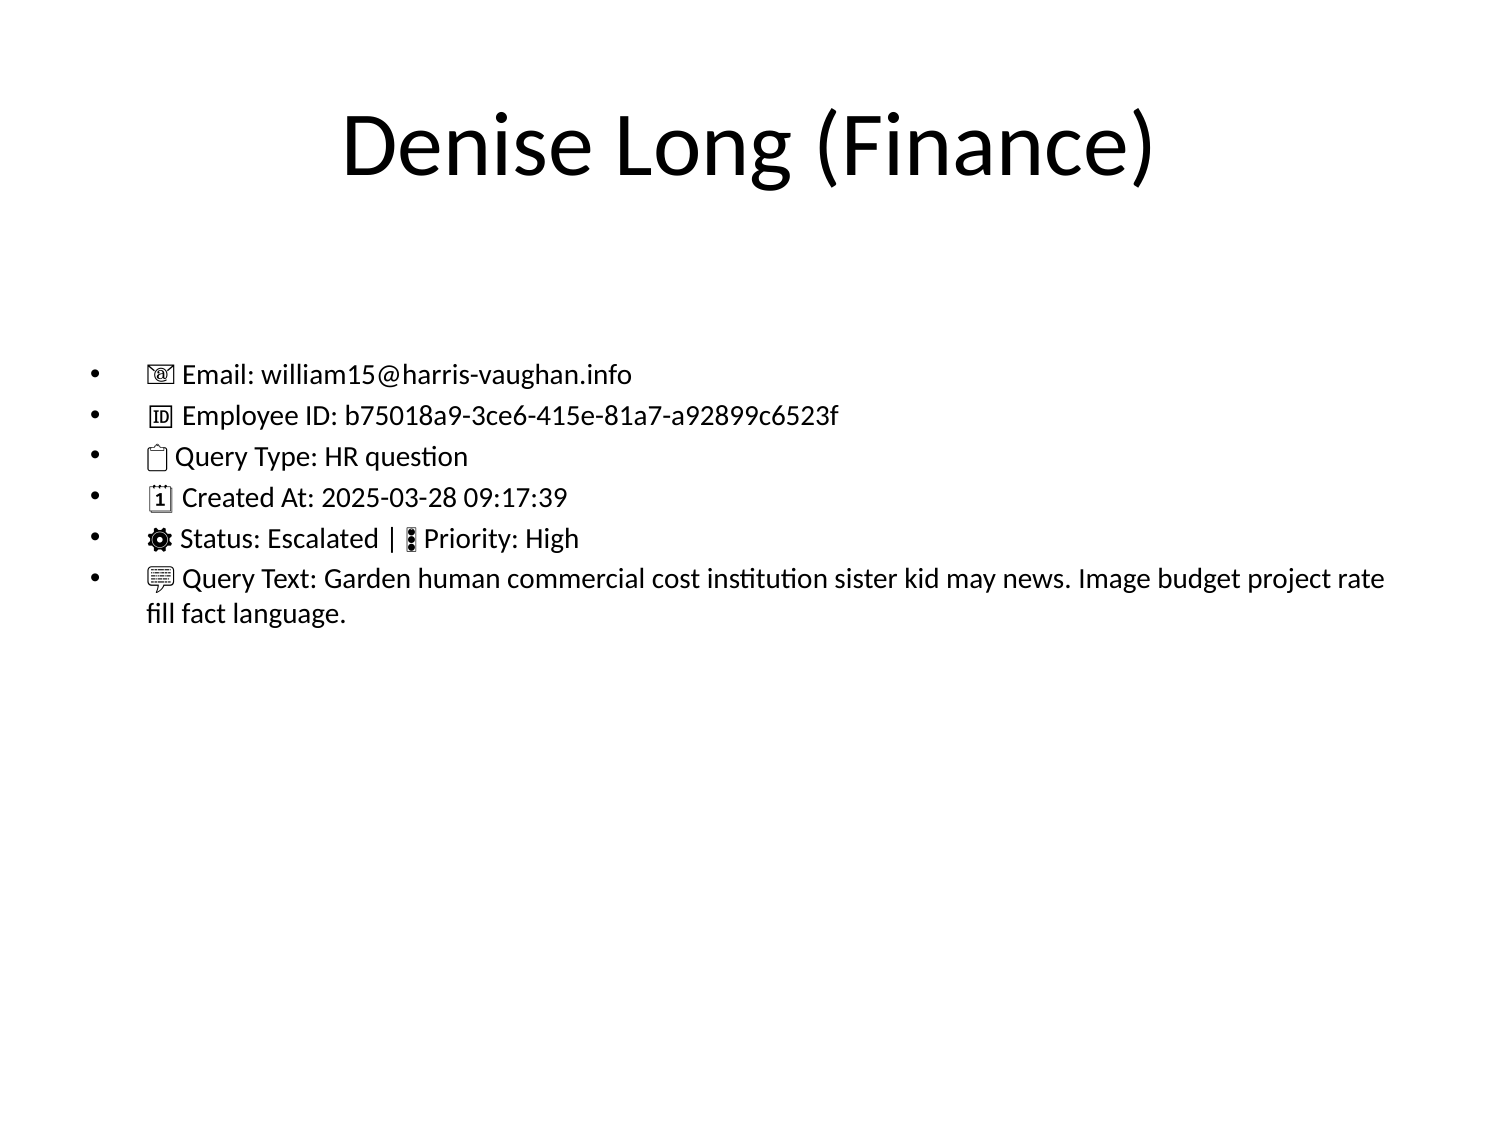

# Denise Long (Finance)

📧 Email: william15@harris-vaughan.info
🆔 Employee ID: b75018a9-3ce6-415e-81a7-a92899c6523f
📋 Query Type: HR question
🗓 Created At: 2025-03-28 09:17:39
⚙ Status: Escalated | 🚦 Priority: High
💬 Query Text: Garden human commercial cost institution sister kid may news. Image budget project rate fill fact language.